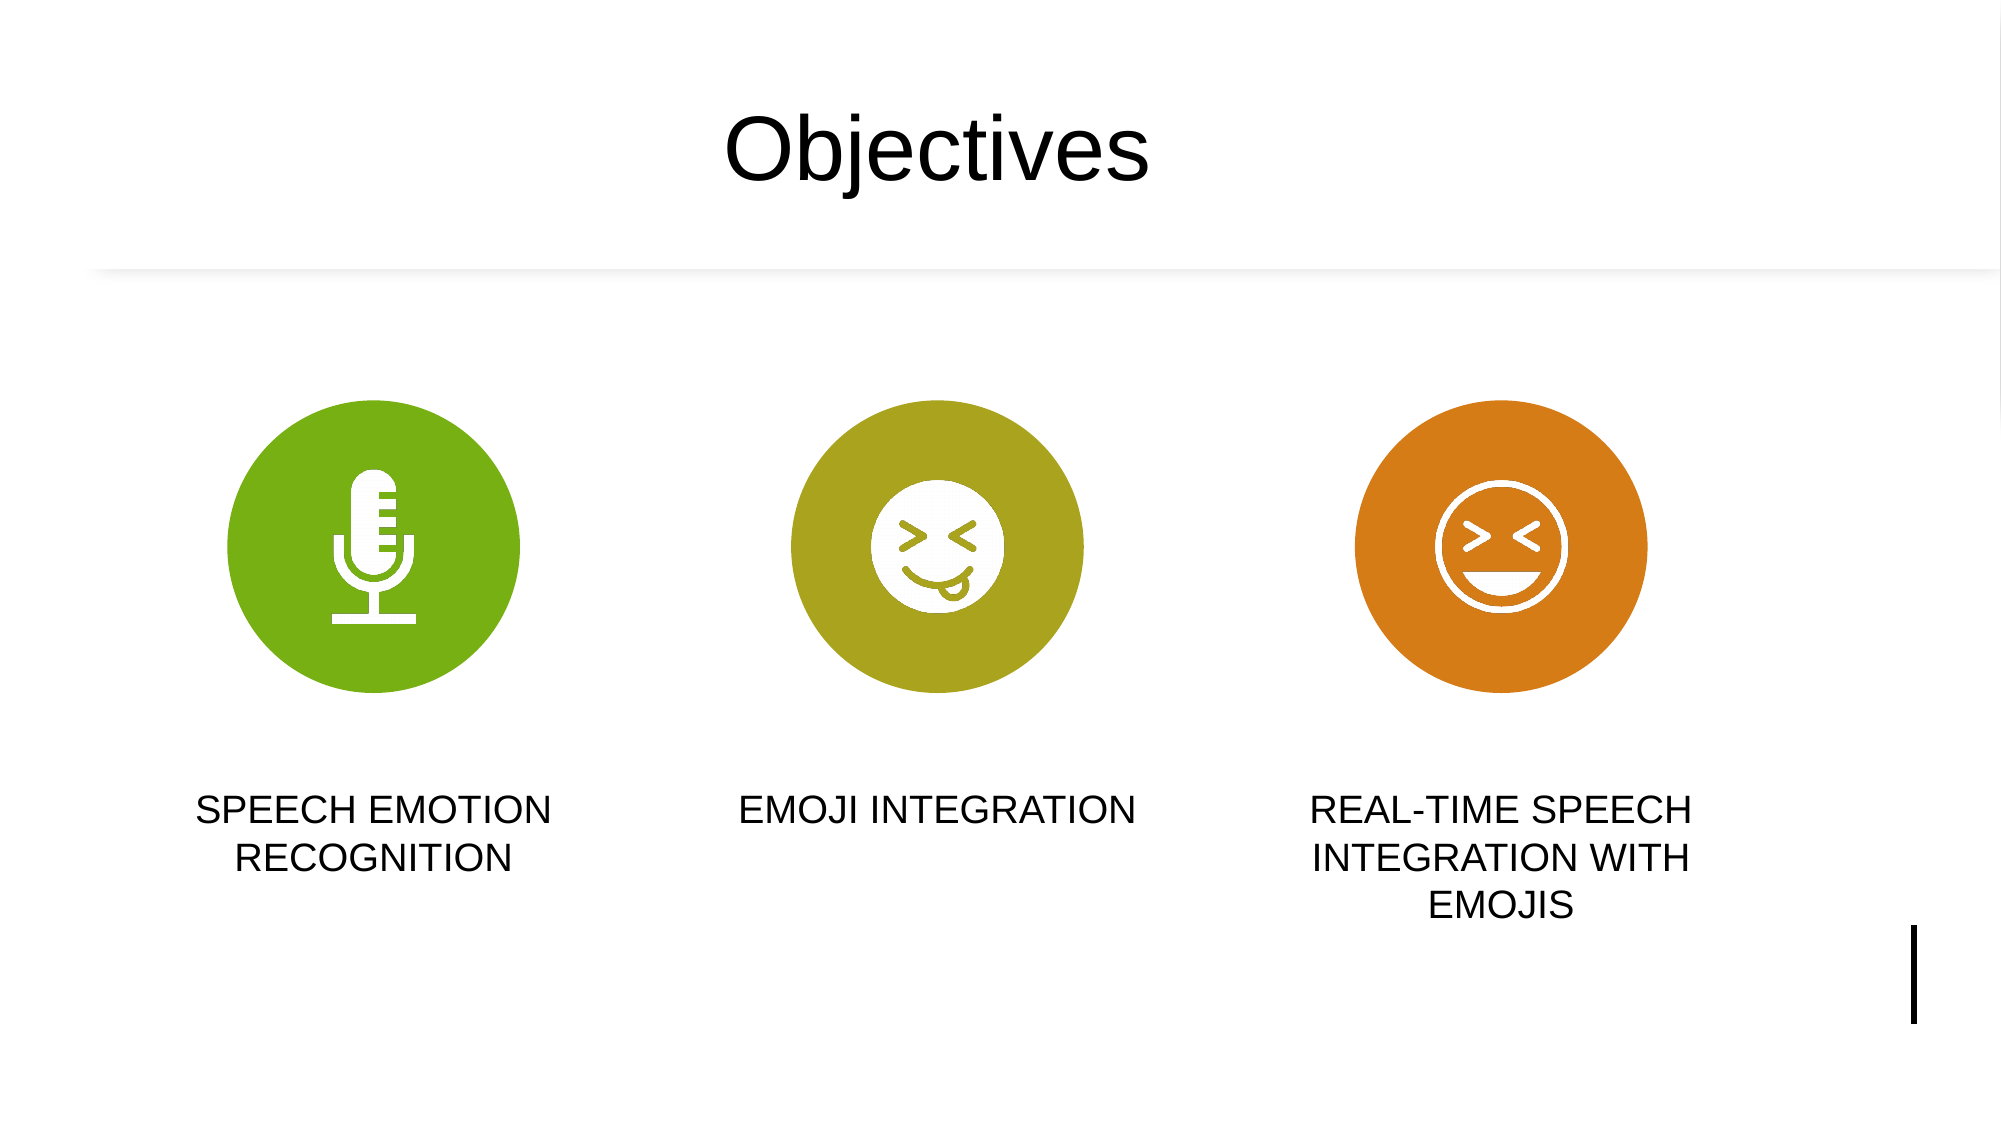

# Objectives
Speech Emotion Recognition
Emoji Integration
Real-time speech Integration with emojis